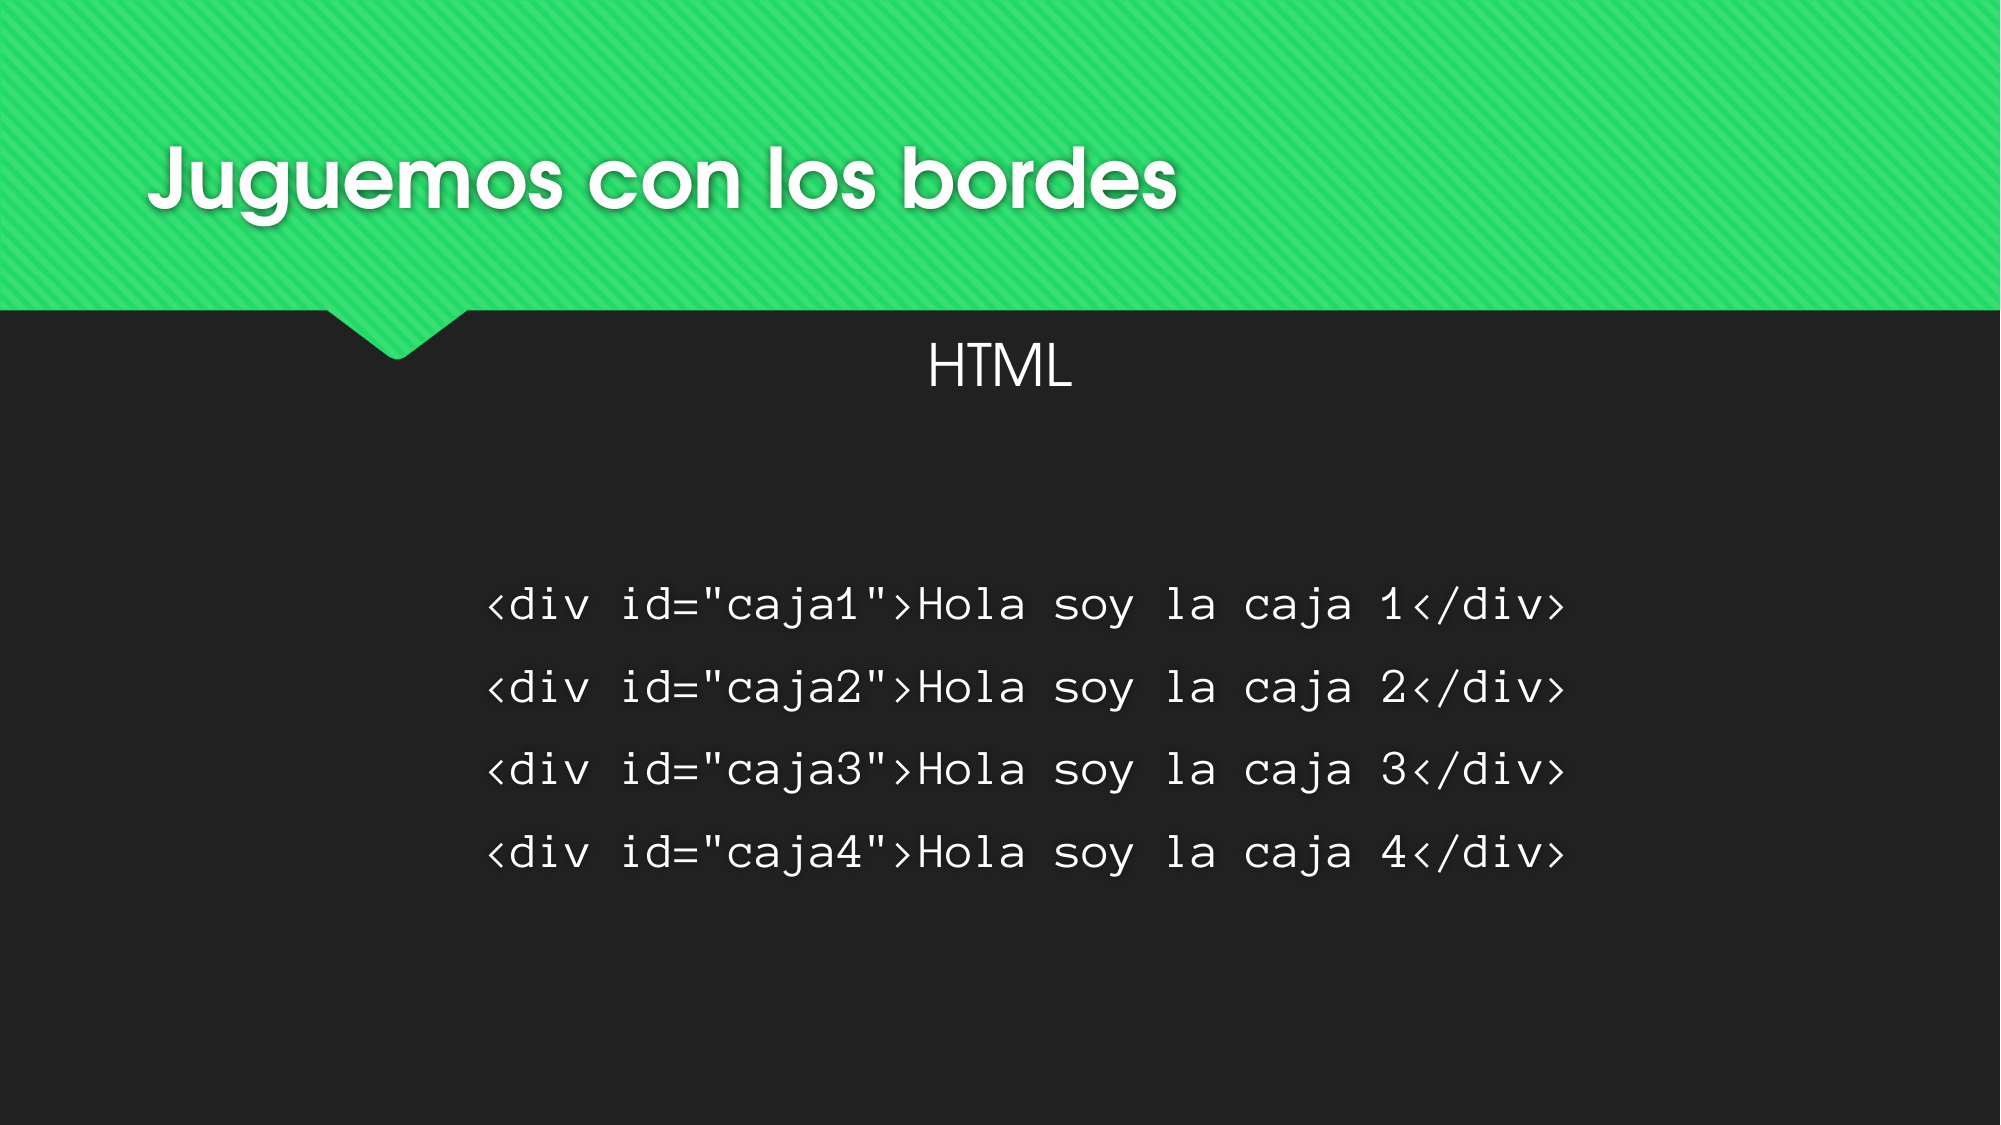

# Juguemos con los bordes
HTML
  <div id="caja1">Hola soy la caja 1</div>
  <div id="caja2">Hola soy la caja 2</div>
  <div id="caja3">Hola soy la caja 3</div>
  <div id="caja4">Hola soy la caja 4</div>